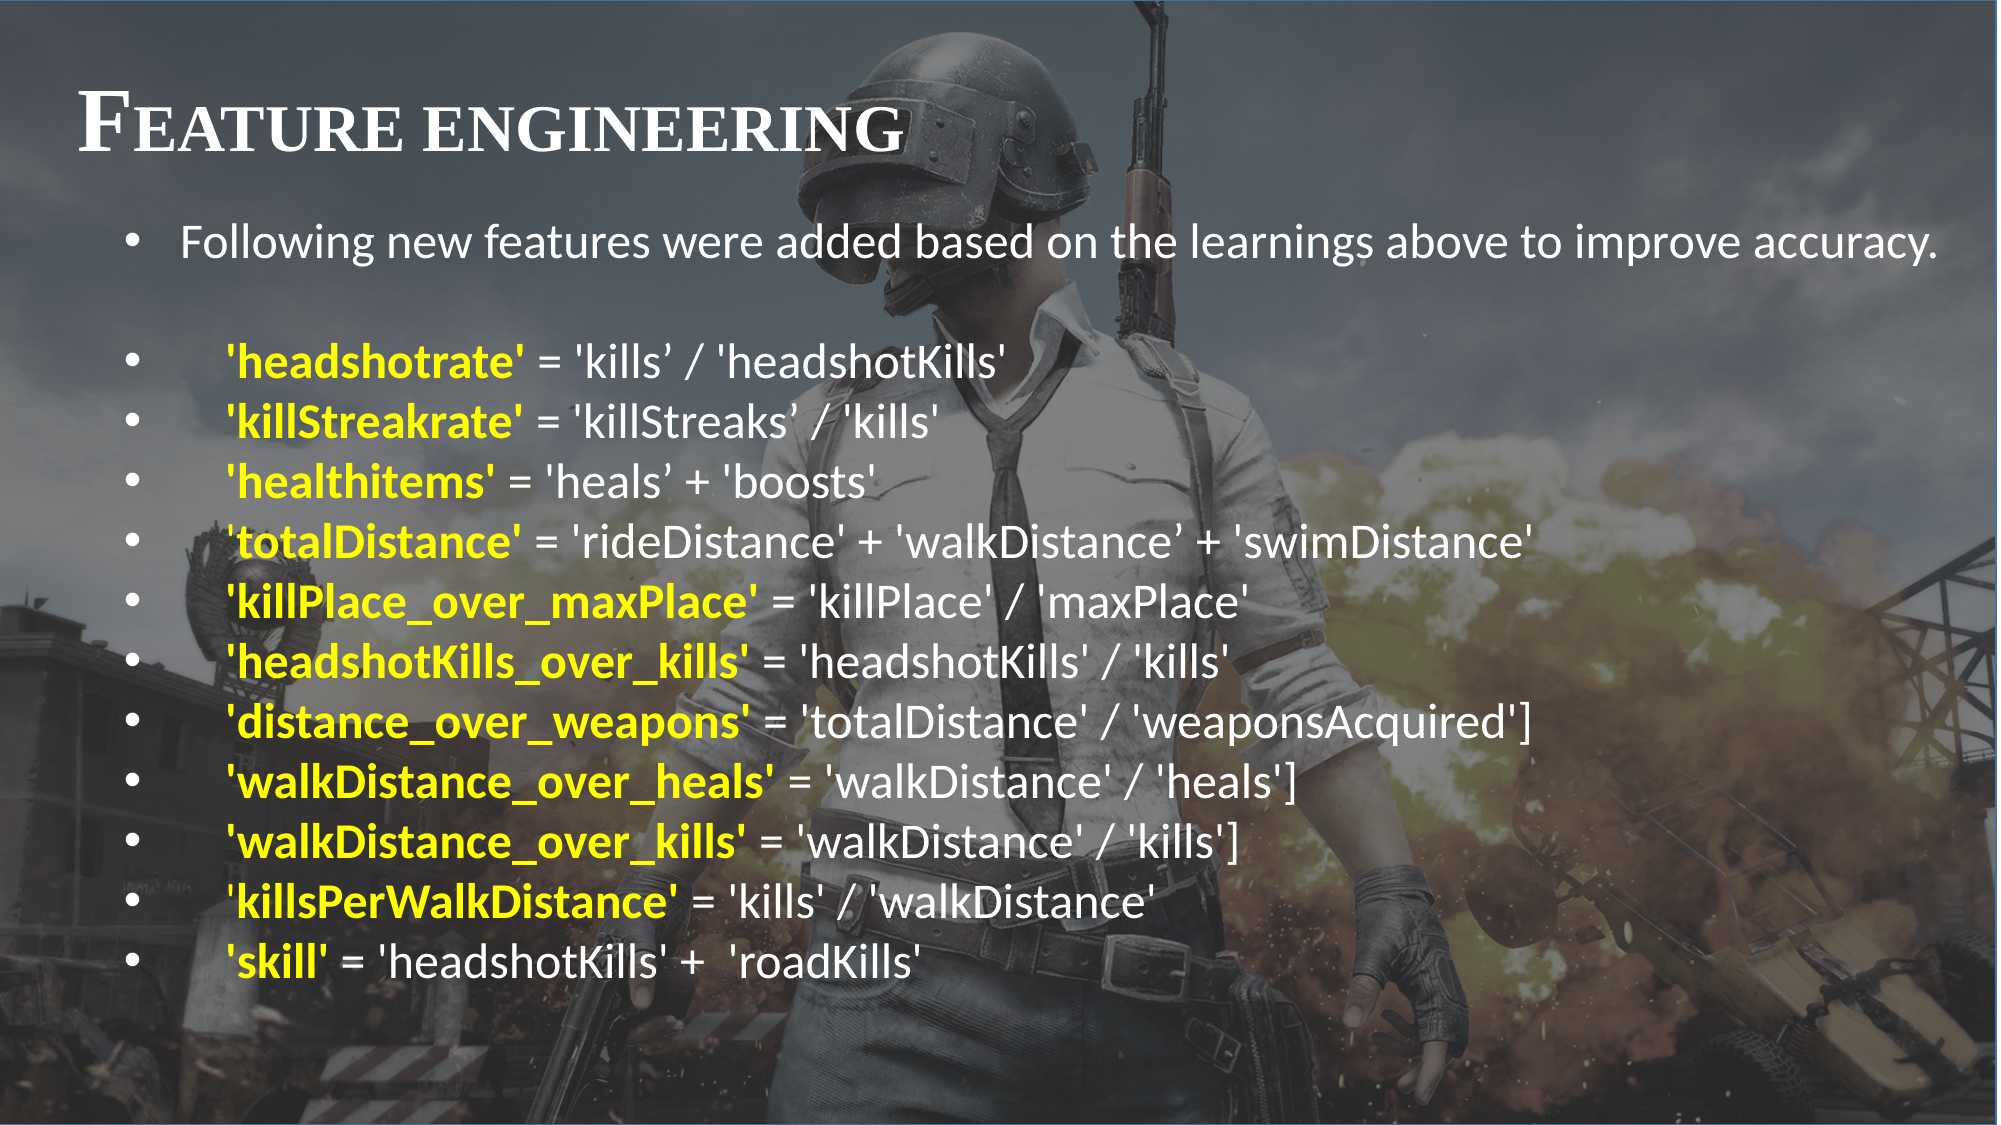

FEATURE ENGINEERING
Following new features were added based on the learnings above to improve accuracy.

    'headshotrate' = 'kills’ / 'headshotKills'
    'killStreakrate' = 'killStreaks’ / 'kills'
    'healthitems' = 'heals’ + 'boosts'
    'totalDistance' = 'rideDistance' + 'walkDistance’ + 'swimDistance'
    'killPlace_over_maxPlace' = 'killPlace' / 'maxPlace'
    'headshotKills_over_kills' = 'headshotKills' / 'kills'
    'distance_over_weapons' = 'totalDistance' / 'weaponsAcquired']
    'walkDistance_over_heals' = 'walkDistance' / 'heals']
    'walkDistance_over_kills' = 'walkDistance' / 'kills']
    'killsPerWalkDistance' = 'kills' / 'walkDistance'
    'skill' = 'headshotKills' +  'roadKills'